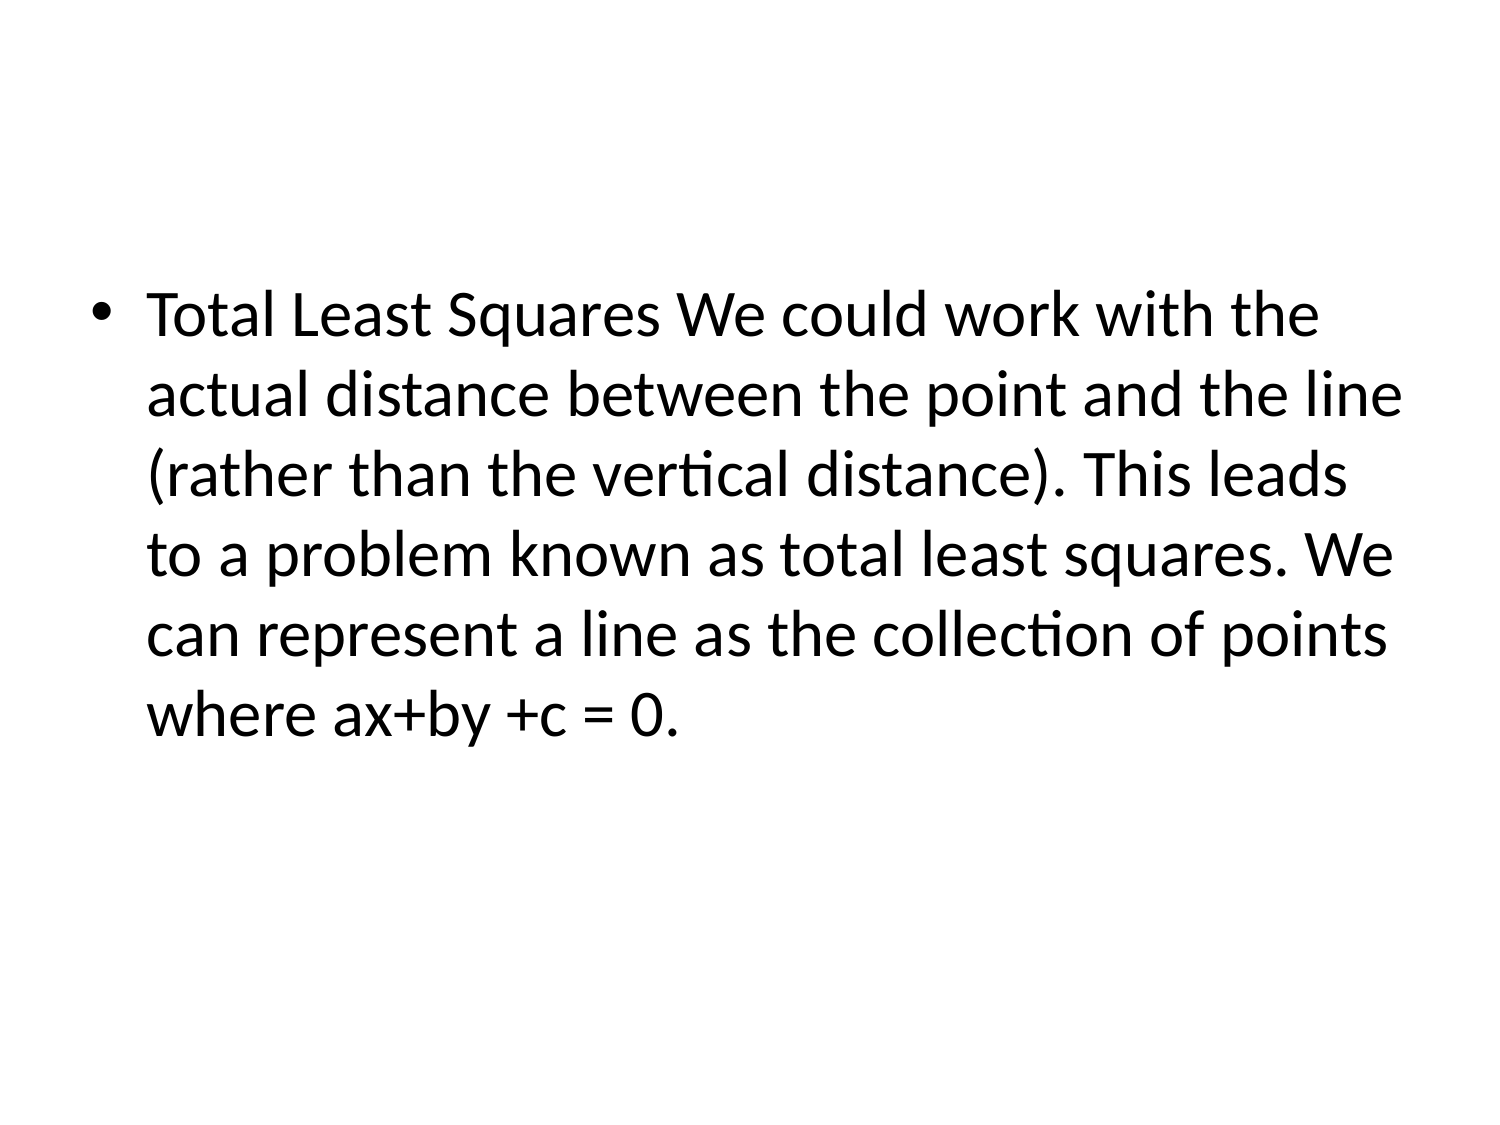

#
Total Least Squares We could work with the actual distance between the point and the line (rather than the vertical distance). This leads to a problem known as total least squares. We can represent a line as the collection of points where ax+by +c = 0.